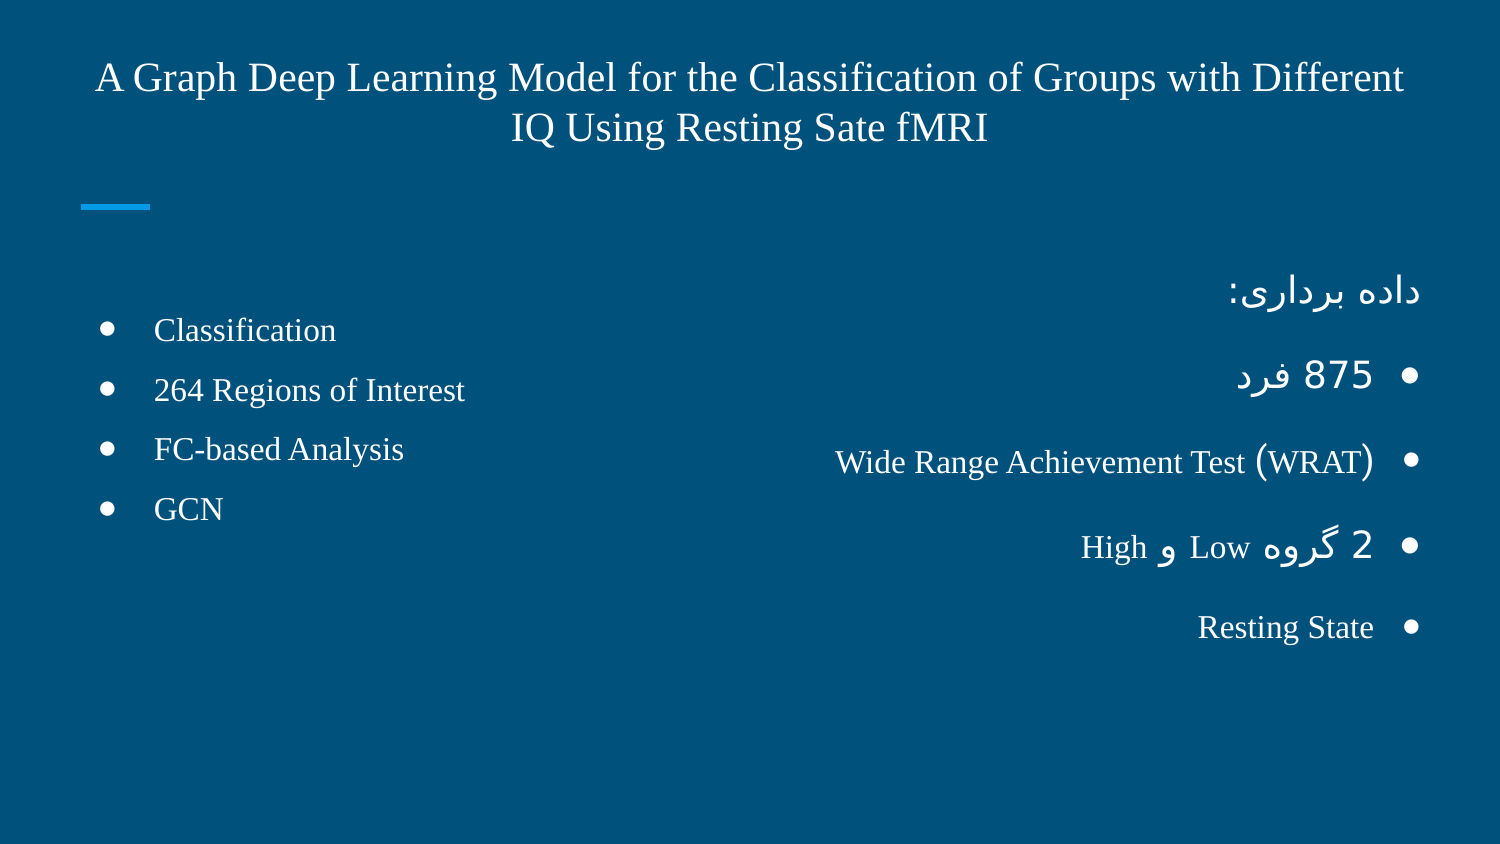

# A Graph Deep Learning Model for the Classification of Groups with Different IQ Using Resting Sate fMRI
داده برداری:
875 فرد
Wide Range Achievement Test (WRAT)
2 گروه Low و High
Resting State

Classification
264 Regions of Interest
FC-based Analysis
GCN